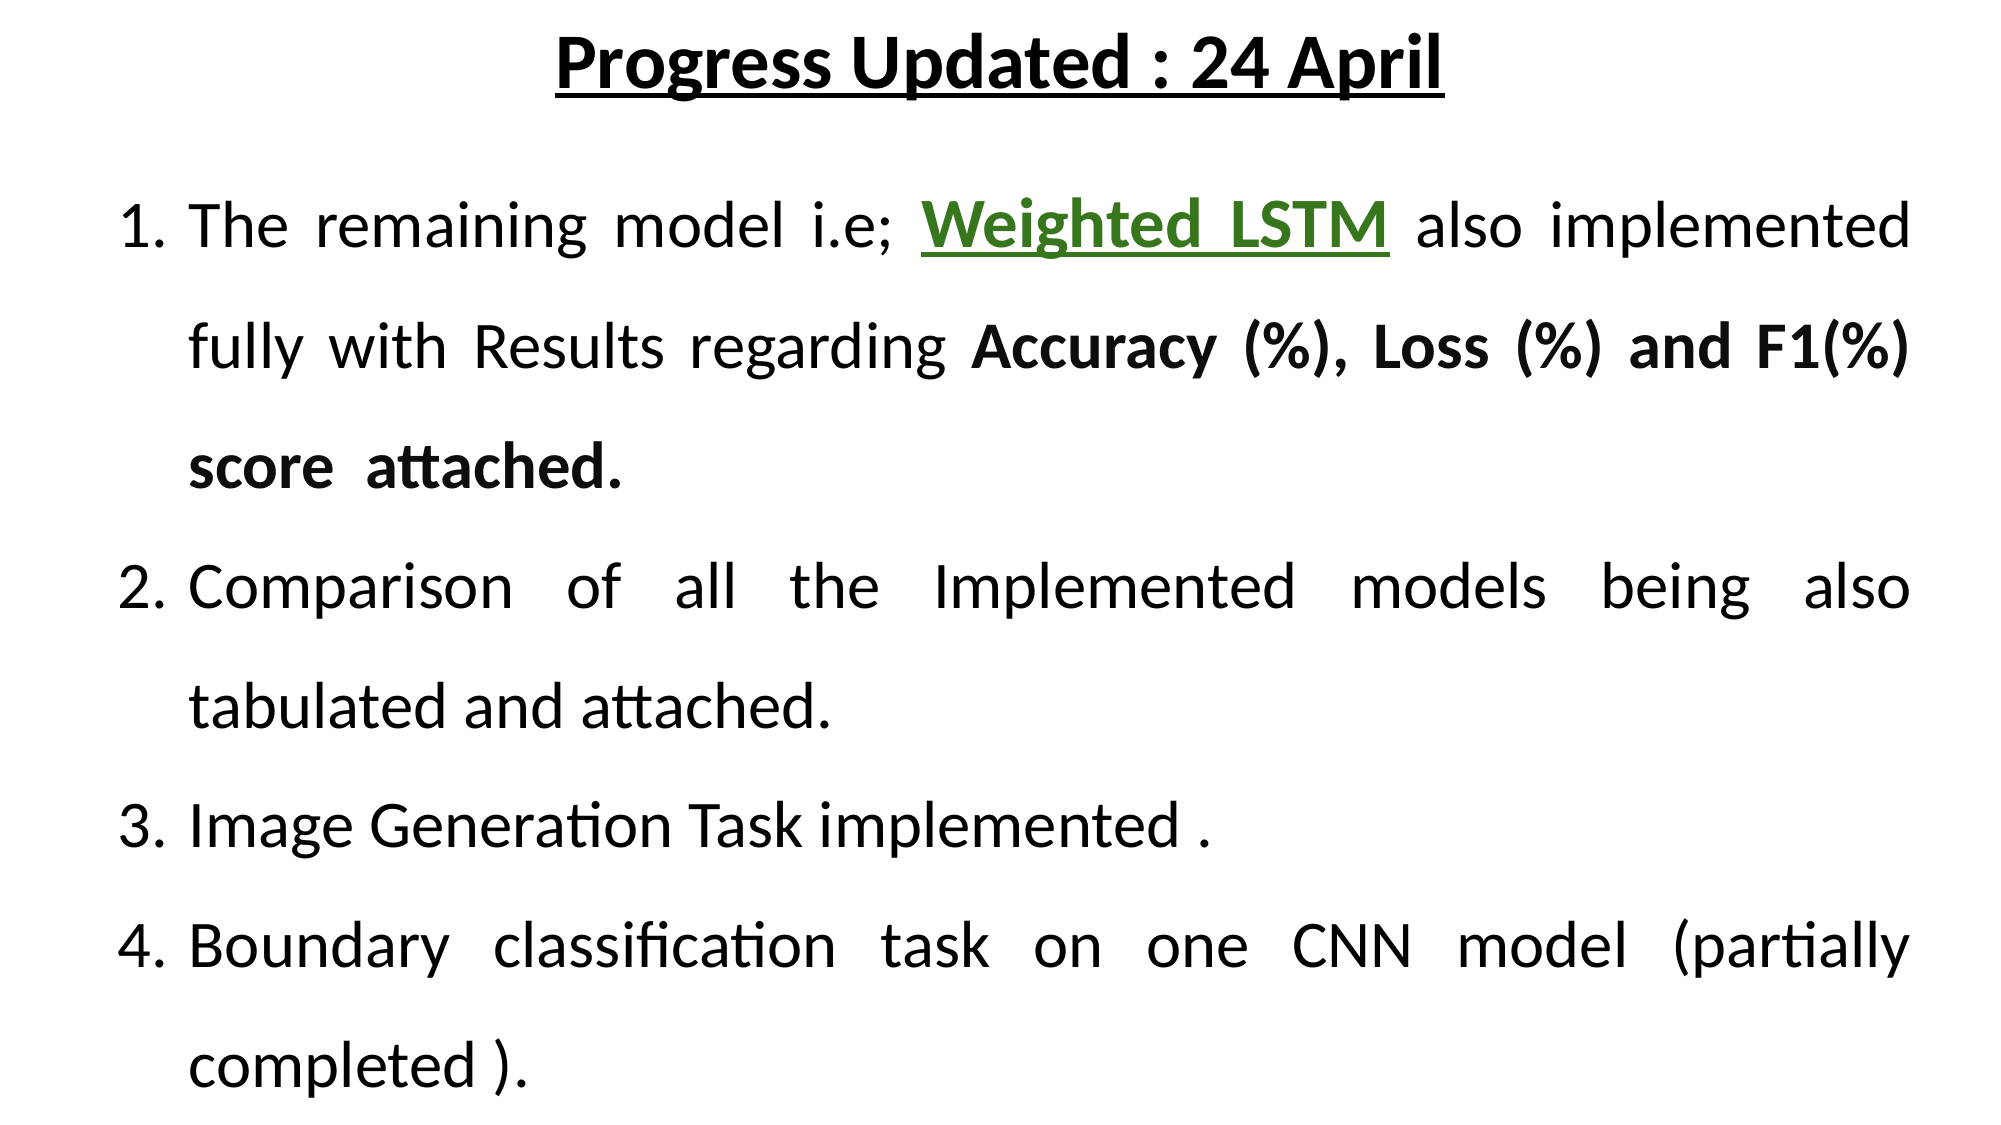

# Progress Updated : 24 April
The remaining model i.e; Weighted LSTM also implemented fully with Results regarding Accuracy (%), Loss (%) and F1(%) score  attached.
Comparison of all the Implemented models being also tabulated and attached.
Image Generation Task implemented .
Boundary classification task on one CNN model (partially completed ).